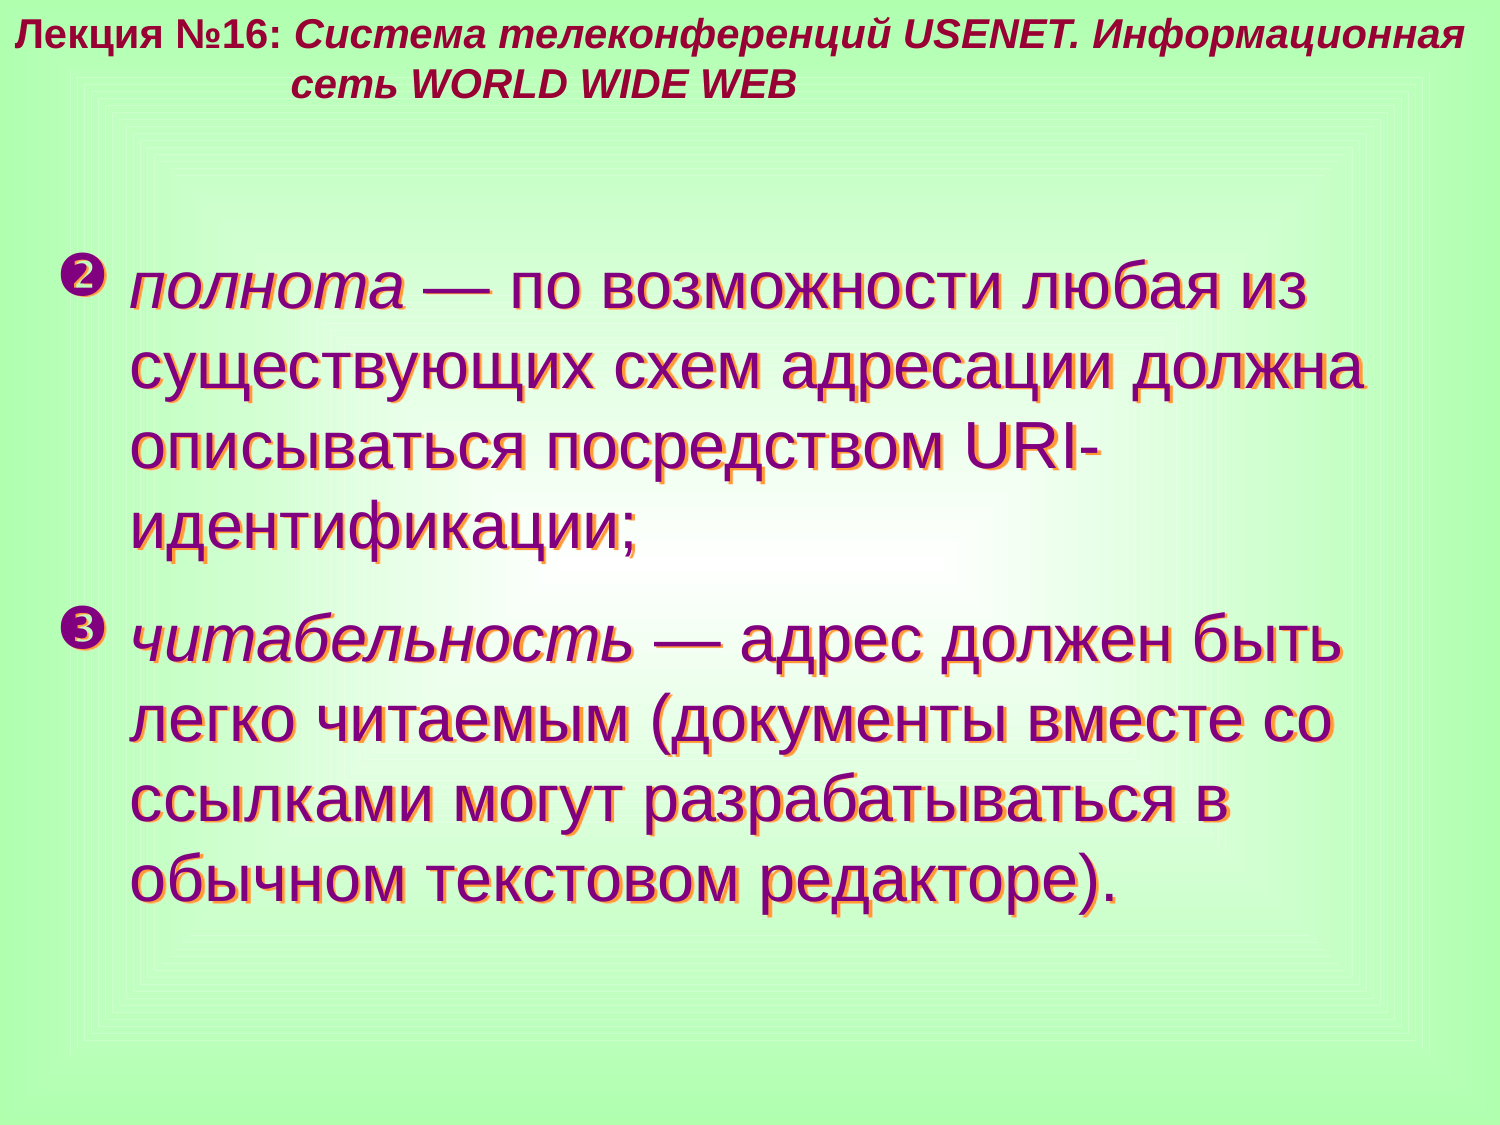

Лекция №16: Система телеконференций USENET. Информационная
                        сеть WORLD WIDE WEB
полнота — по возможности любая из существующих схем адресации должна описываться посредством URI-идентификации;
читабельность — адрес должен быть легко читаемым (документы вместе со ссылками могут разрабатываться в обычном текстовом редакторе).